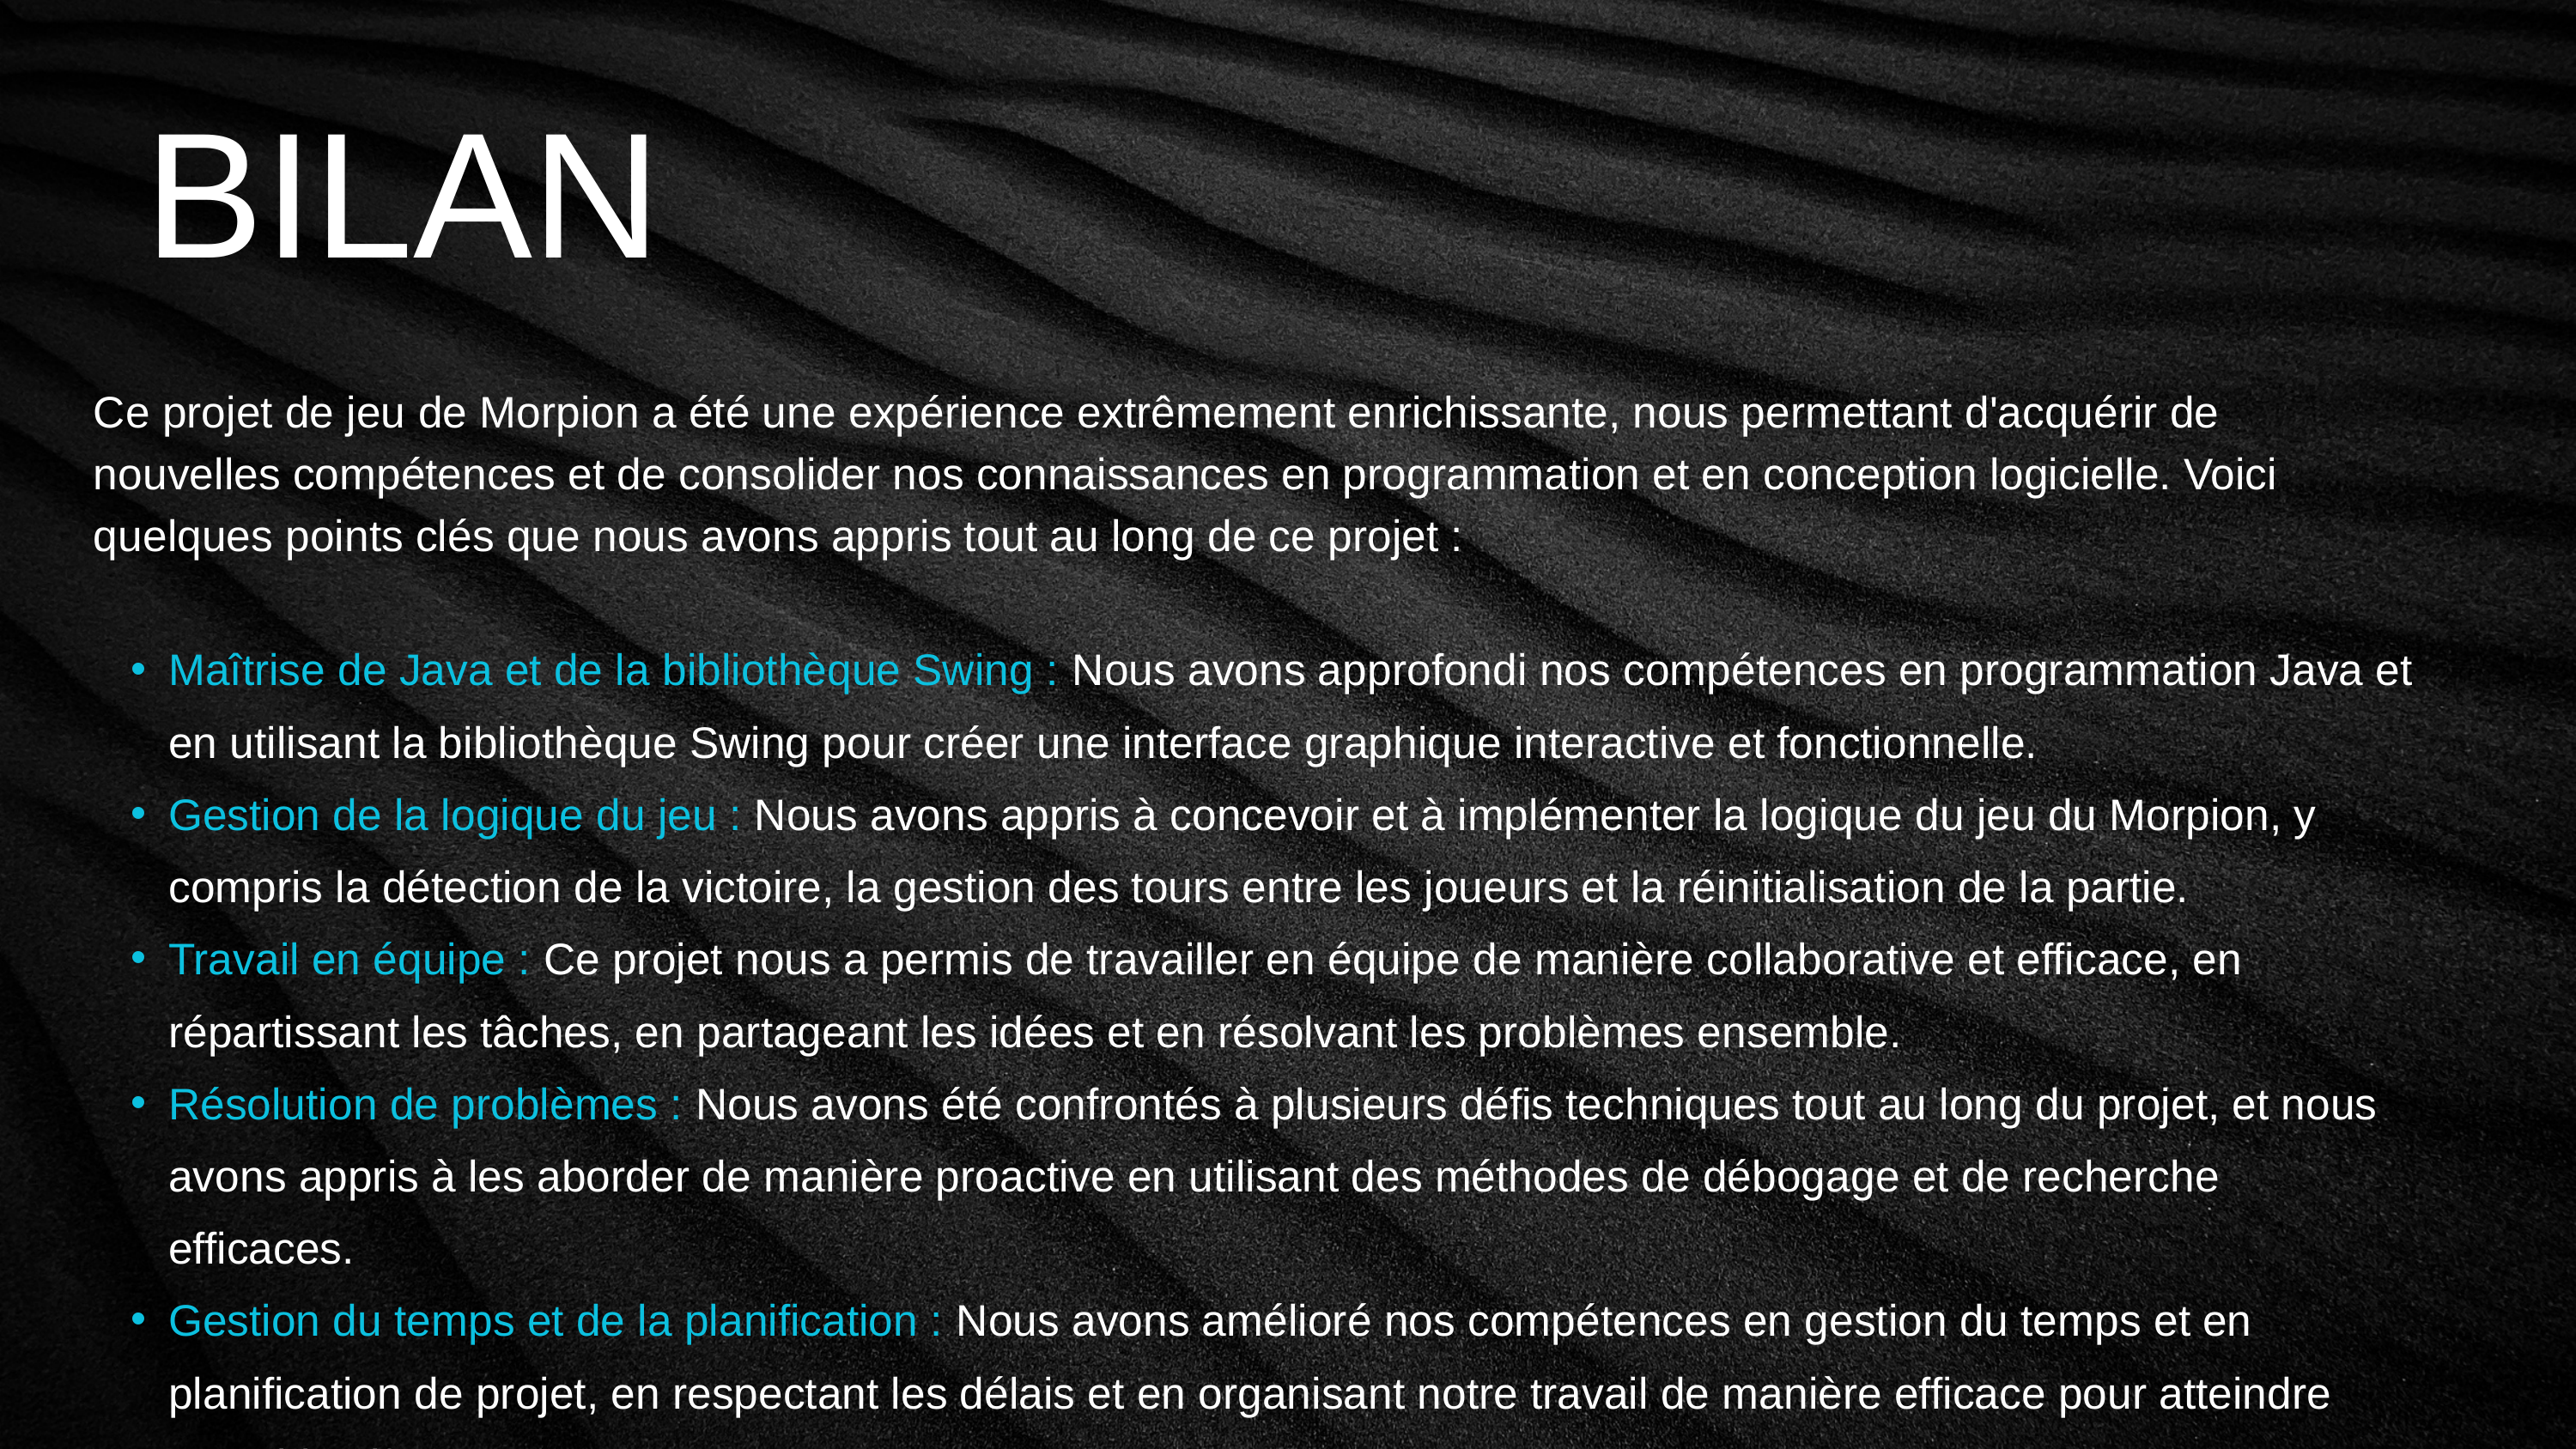

BILAN
Ce projet de jeu de Morpion a été une expérience extrêmement enrichissante, nous permettant d'acquérir de nouvelles compétences et de consolider nos connaissances en programmation et en conception logicielle. Voici quelques points clés que nous avons appris tout au long de ce projet :

Maîtrise de Java et de la bibliothèque Swing : Nous avons approfondi nos compétences en programmation Java et en utilisant la bibliothèque Swing pour créer une interface graphique interactive et fonctionnelle.
Gestion de la logique du jeu : Nous avons appris à concevoir et à implémenter la logique du jeu du Morpion, y compris la détection de la victoire, la gestion des tours entre les joueurs et la réinitialisation de la partie.
Travail en équipe : Ce projet nous a permis de travailler en équipe de manière collaborative et efficace, en répartissant les tâches, en partageant les idées et en résolvant les problèmes ensemble.
Résolution de problèmes : Nous avons été confrontés à plusieurs défis techniques tout au long du projet, et nous avons appris à les aborder de manière proactive en utilisant des méthodes de débogage et de recherche efficaces.
Gestion du temps et de la planification : Nous avons amélioré nos compétences en gestion du temps et en planification de projet, en respectant les délais et en organisant notre travail de manière efficace pour atteindre nos objectifs.